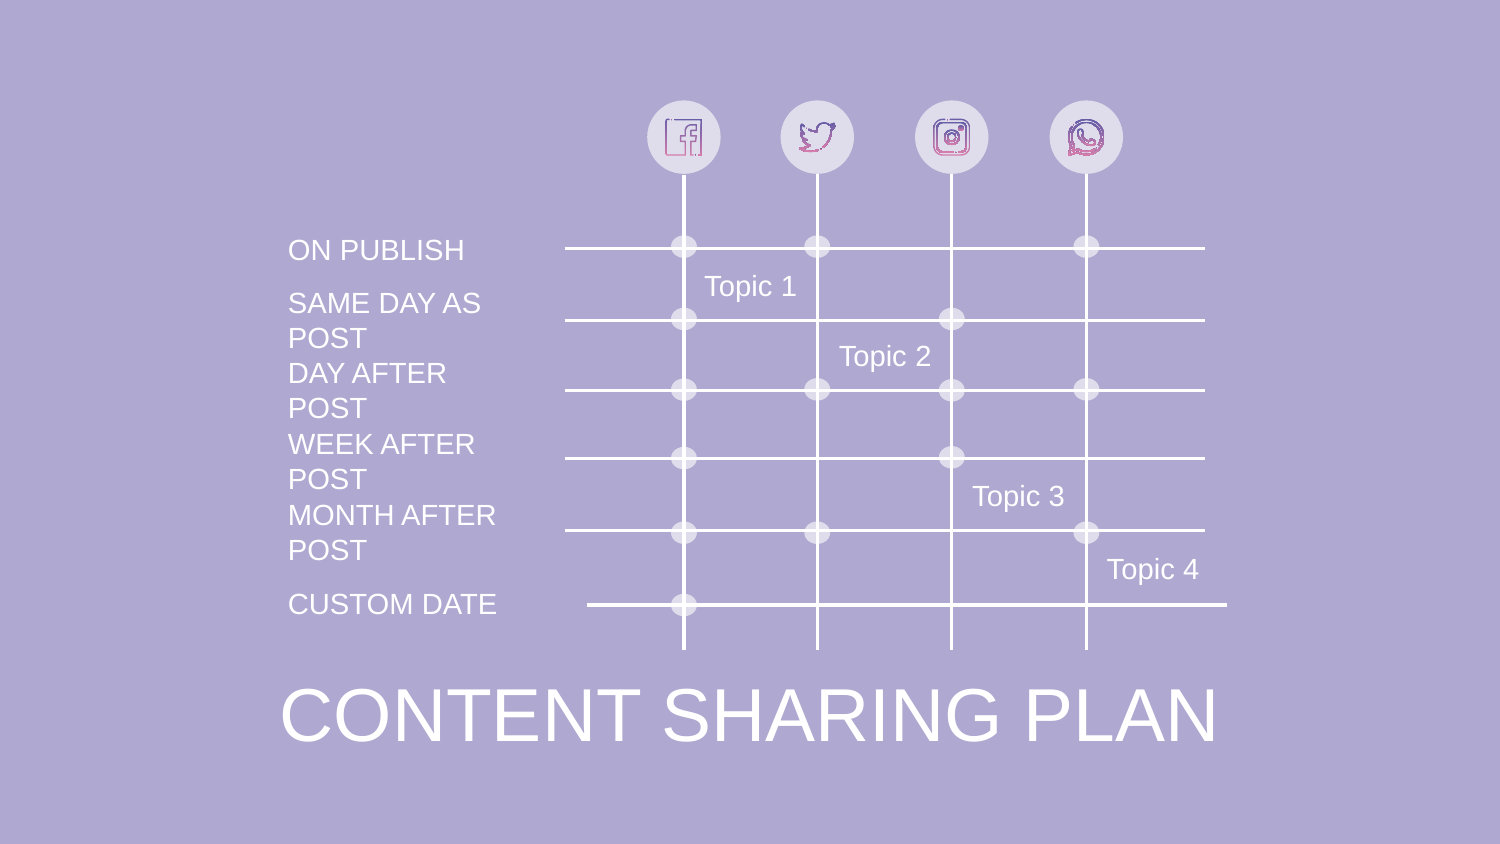

ON PUBLISH

Topic 1
SAME DAY AS POST

Topic 2
DAY AFTER POST

WEEK AFTER POST

Topic 3
MONTH AFTER POST

Topic 4
CUSTOM DATE
# CONTENT SHARING PLAN